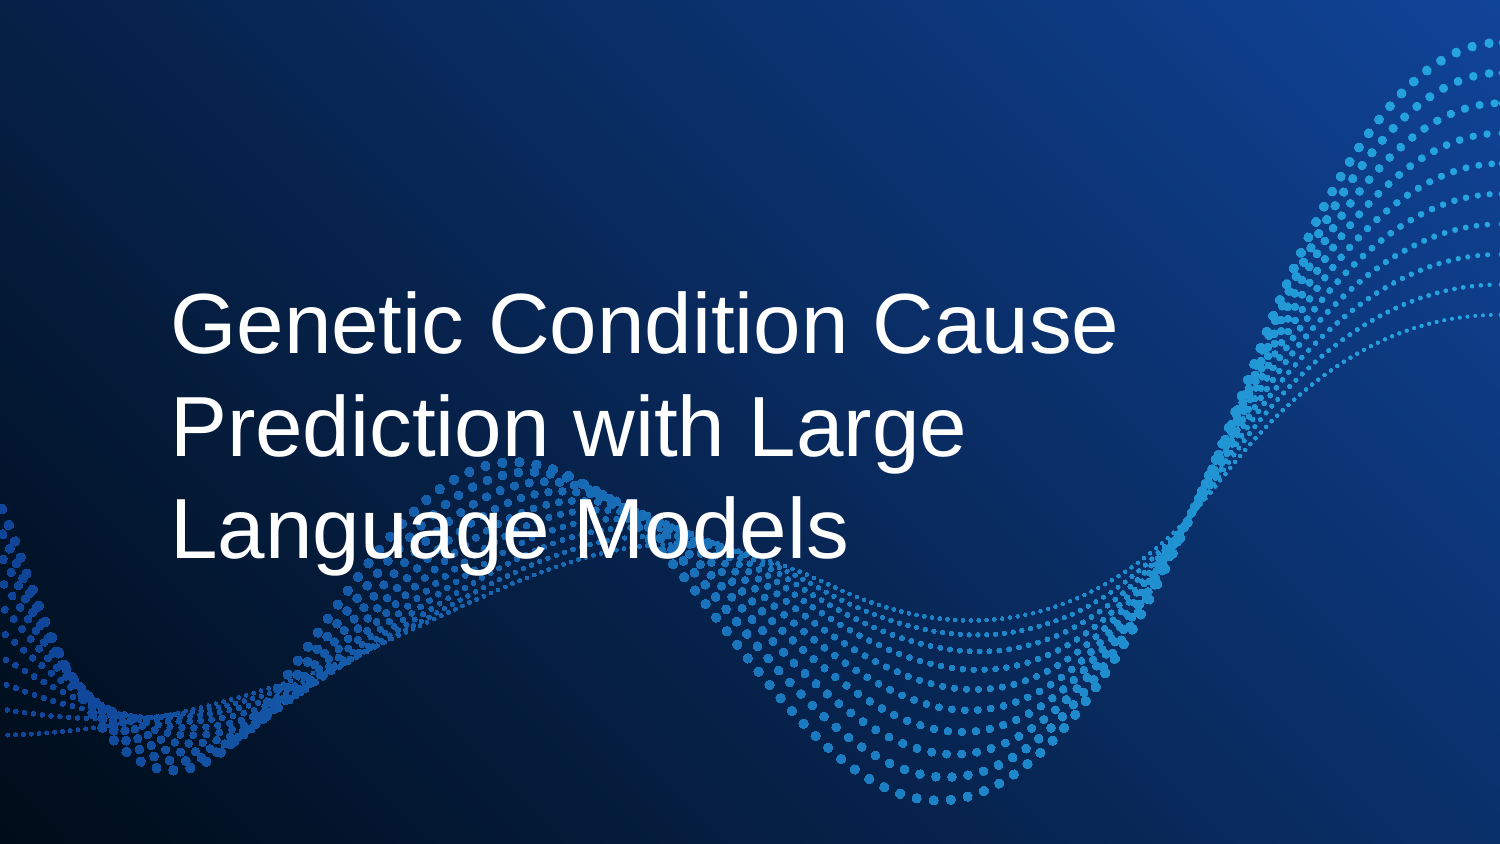

# Genetic Condition Cause Prediction with Large Language Models